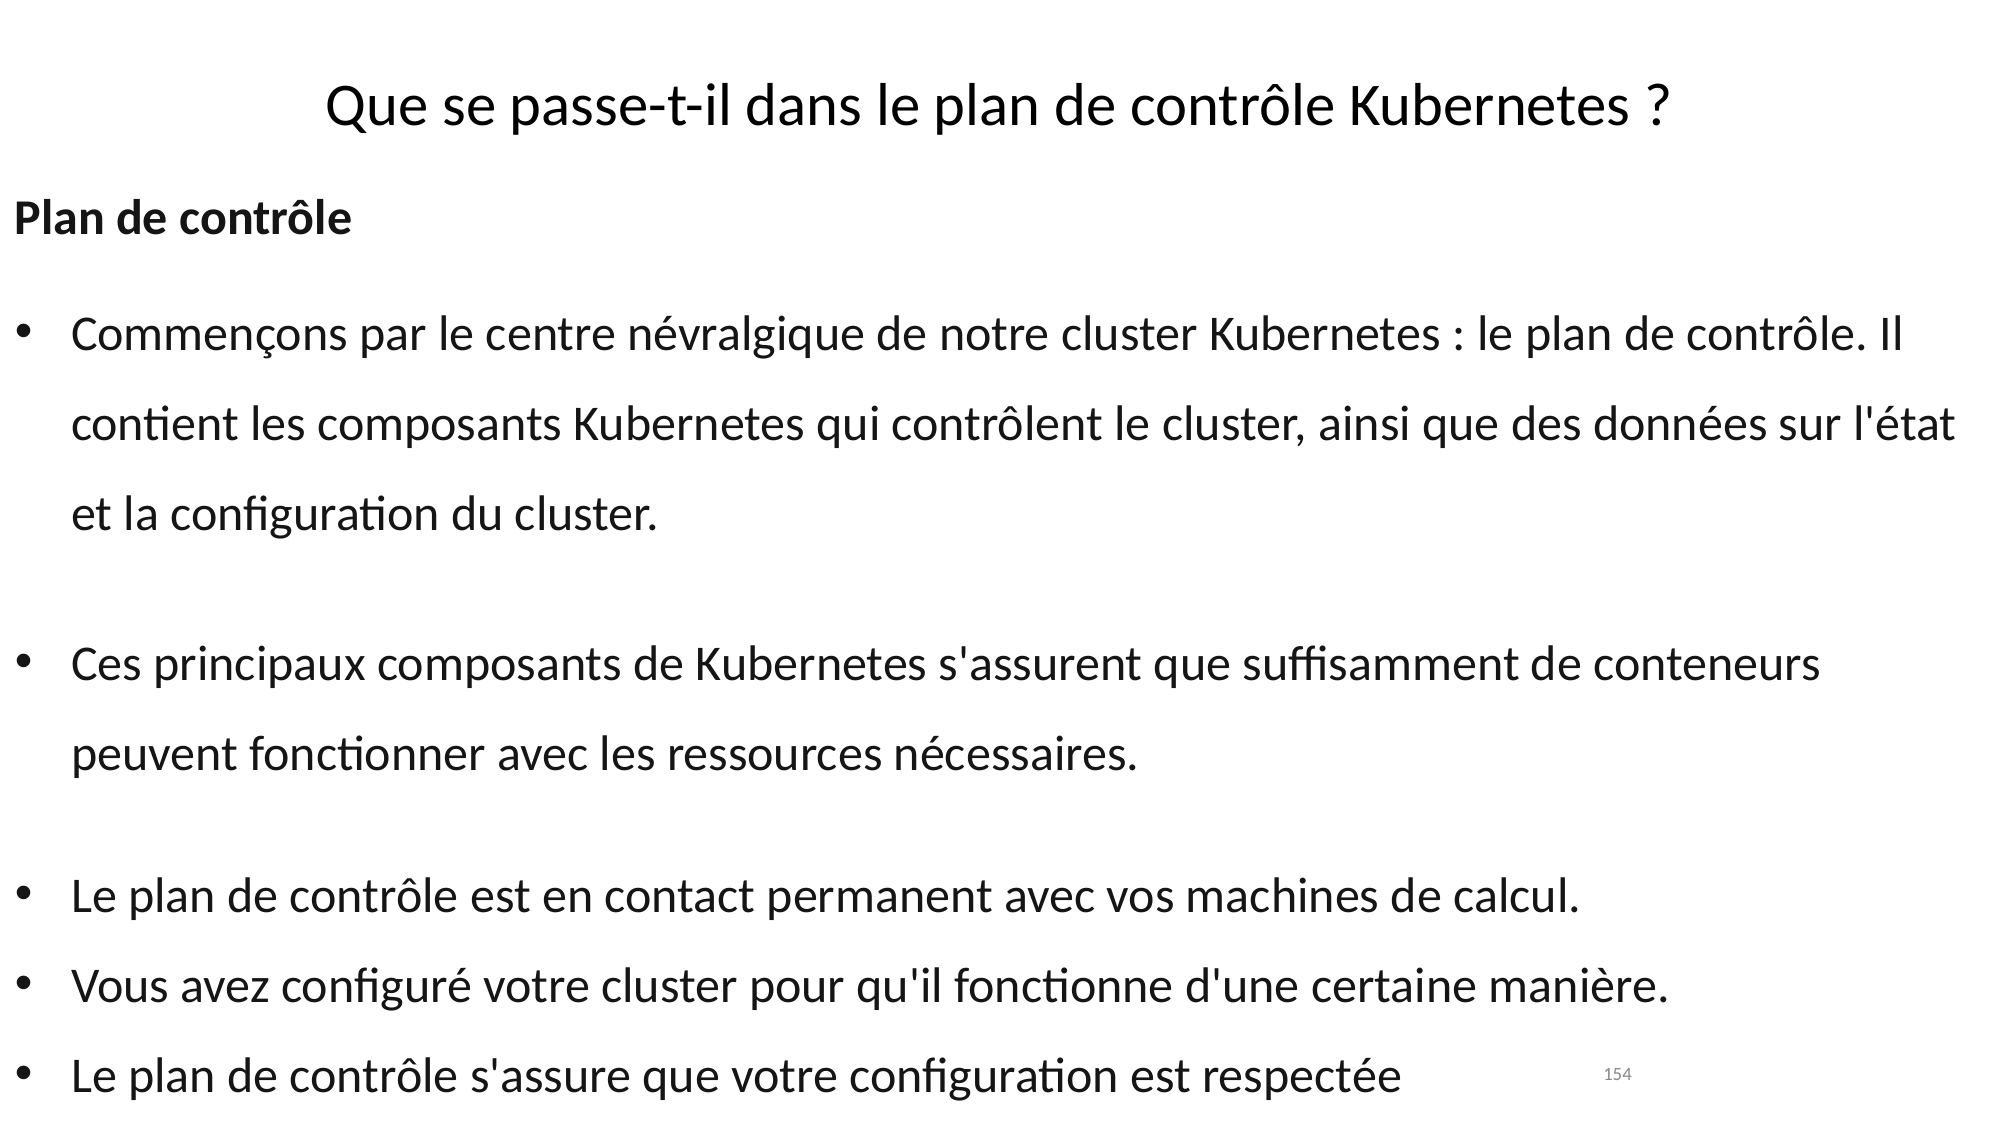

# Que se passe-t-il dans le plan de contrôle Kubernetes ?
Plan de contrôle

Commençons par le centre névralgique de notre cluster Kubernetes : le plan de contrôle. Il contient les composants Kubernetes qui contrôlent le cluster, ainsi que des données sur l'état et la configuration du cluster.

Ces principaux composants de Kubernetes s'assurent que suffisamment de conteneurs peuvent fonctionner avec les ressources nécessaires.

Le plan de contrôle est en contact permanent avec vos machines de calcul.
Vous avez configuré votre cluster pour qu'il fonctionne d'une certaine manière.
Le plan de contrôle s'assure que votre configuration est respectée
154